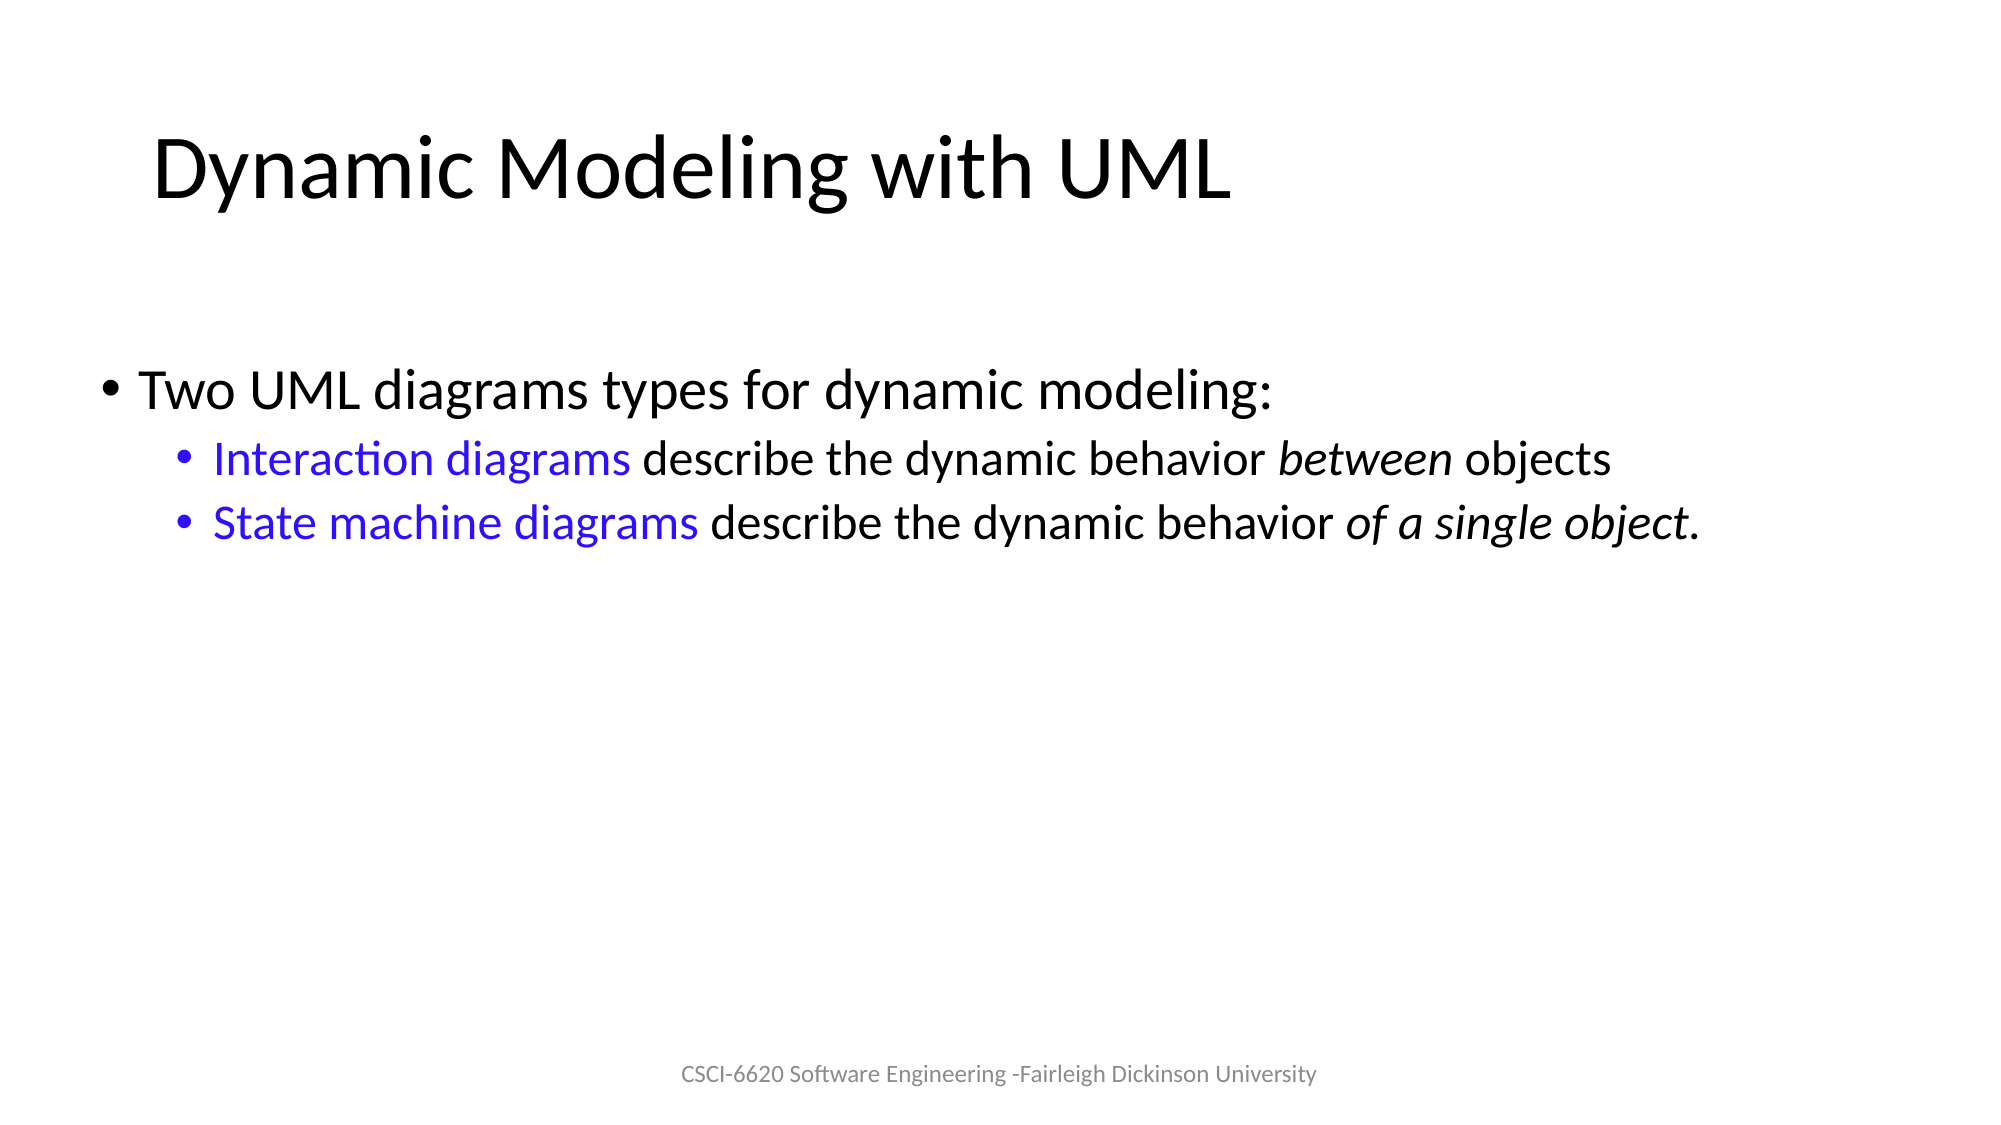

# Dynamic Modeling with UML
Two UML diagrams types for dynamic modeling:
Interaction diagrams describe the dynamic behavior between objects
State machine diagrams describe the dynamic behavior of a single object.
CSCI-6620 Software Engineering -Fairleigh Dickinson University